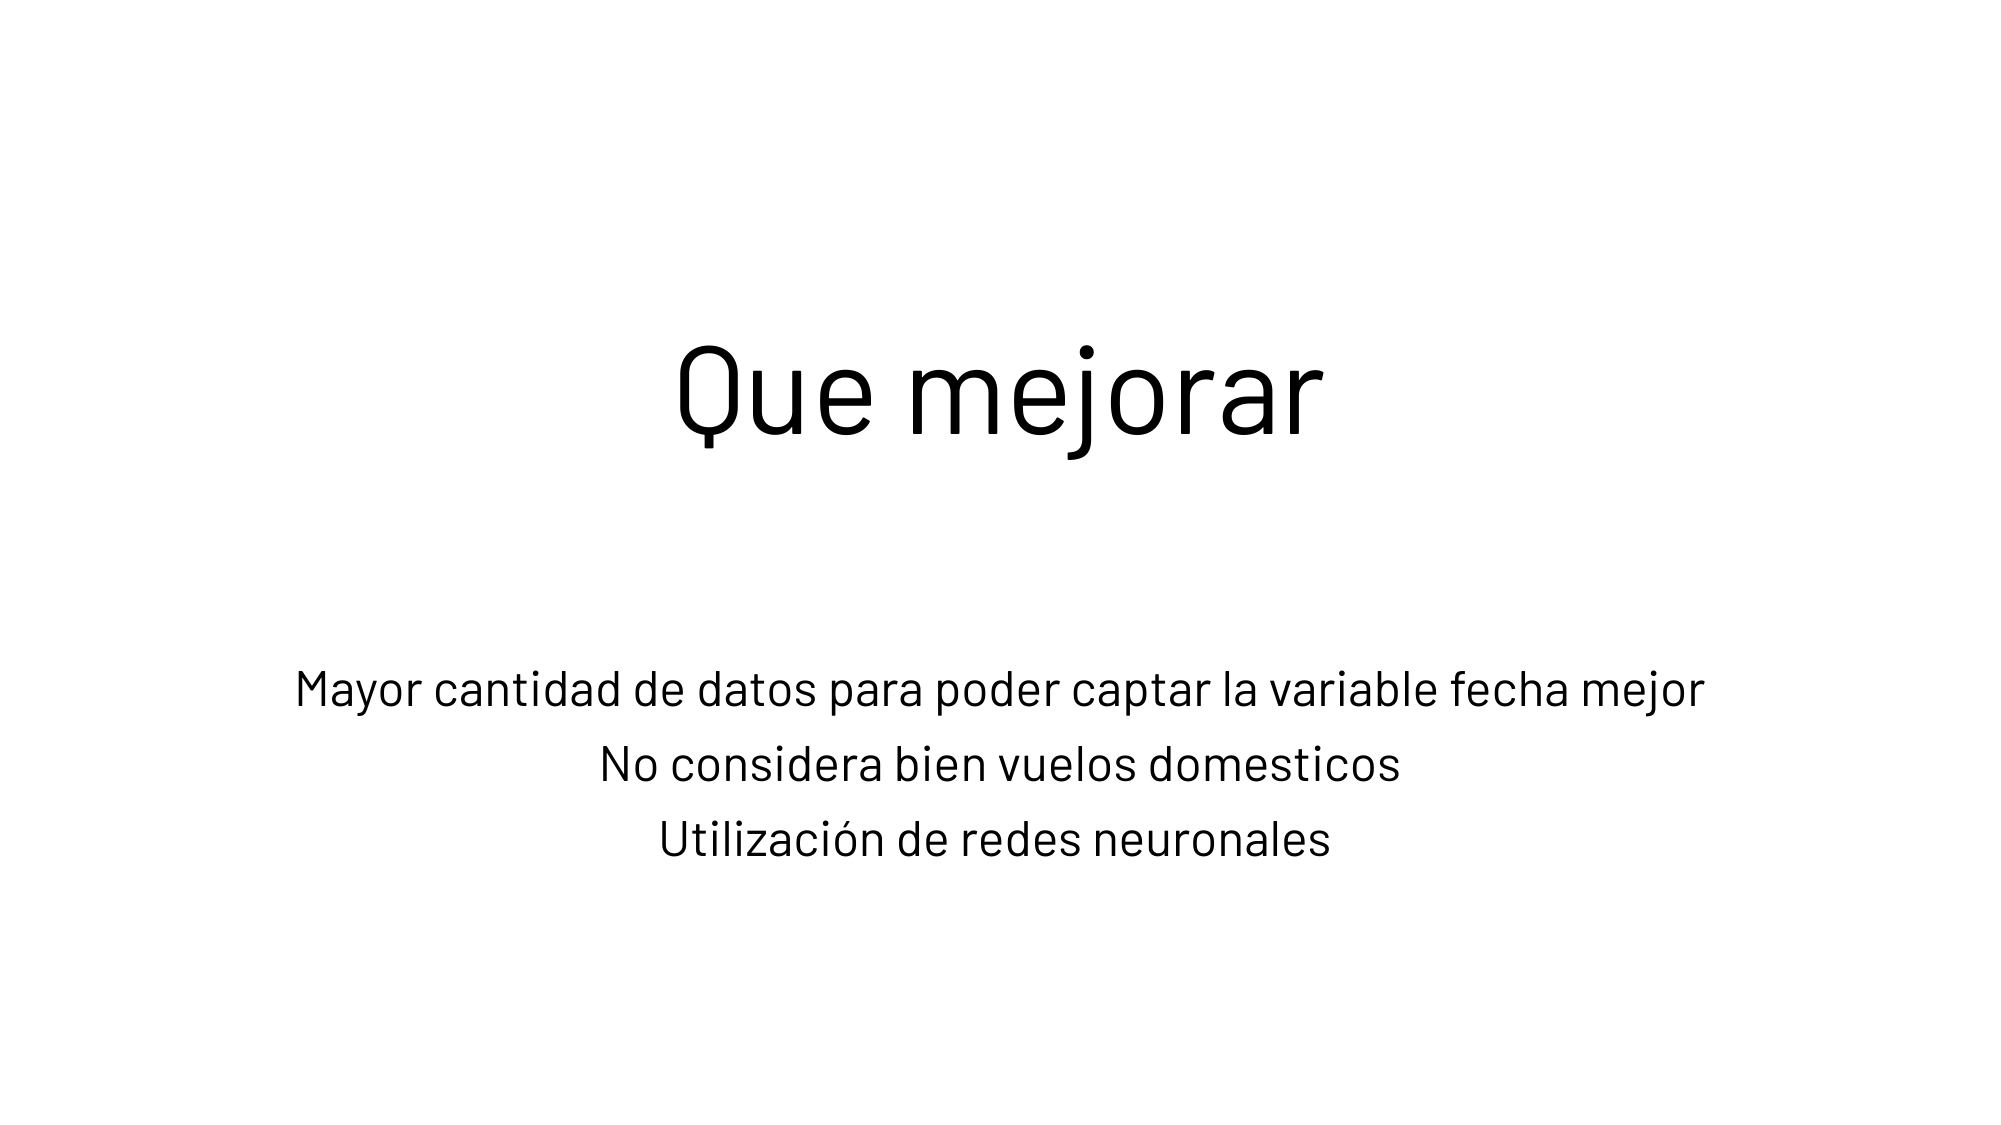

# Que mejorar
Mayor cantidad de datos para poder captar la variable fecha mejor
No considera bien vuelos domesticos
Utilización de redes neuronales